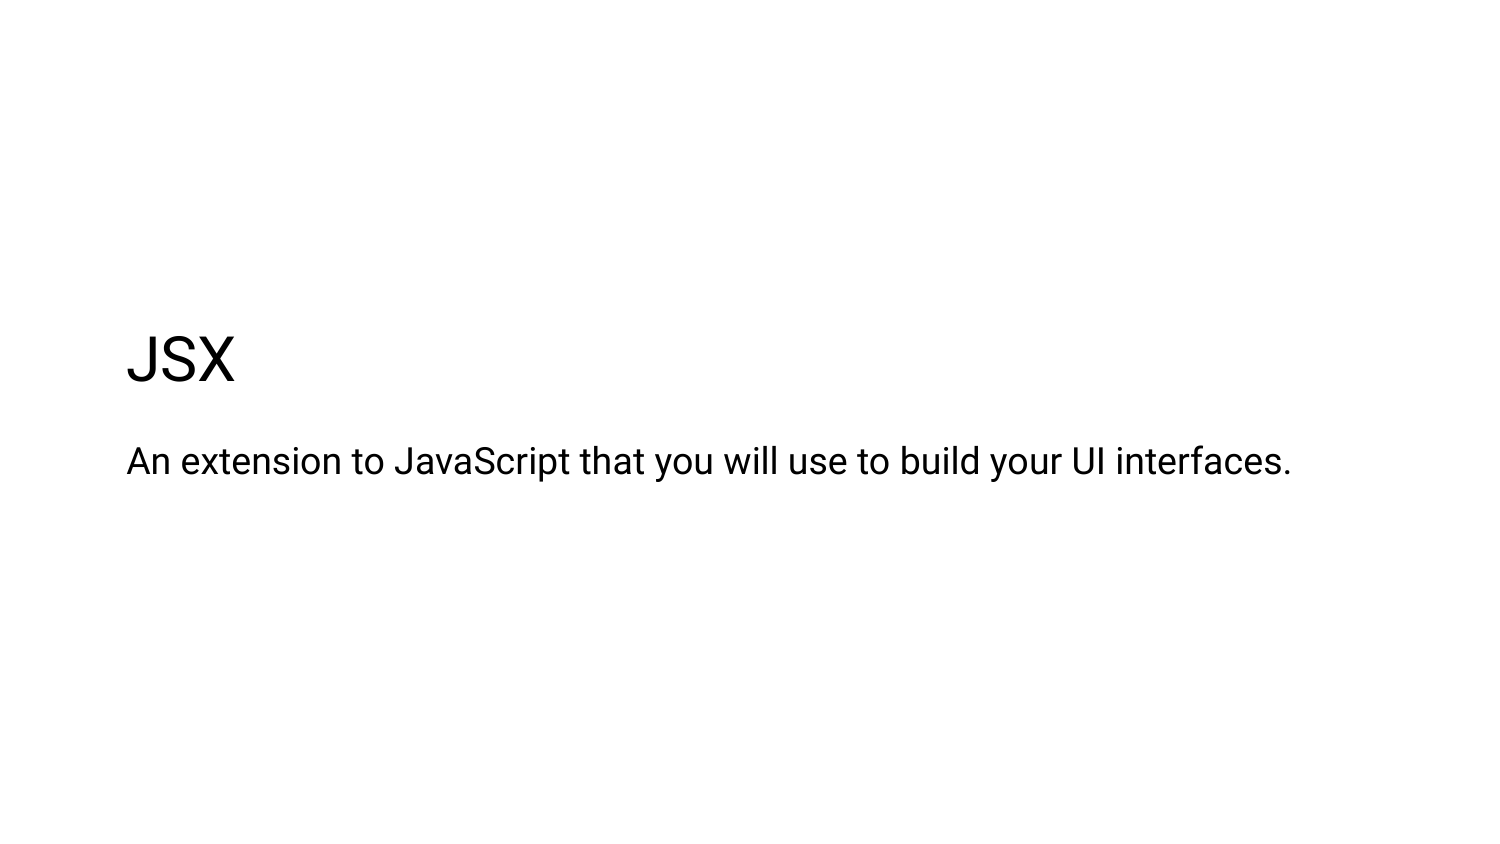

JSX
An extension to JavaScript that you will use to build your UI interfaces.